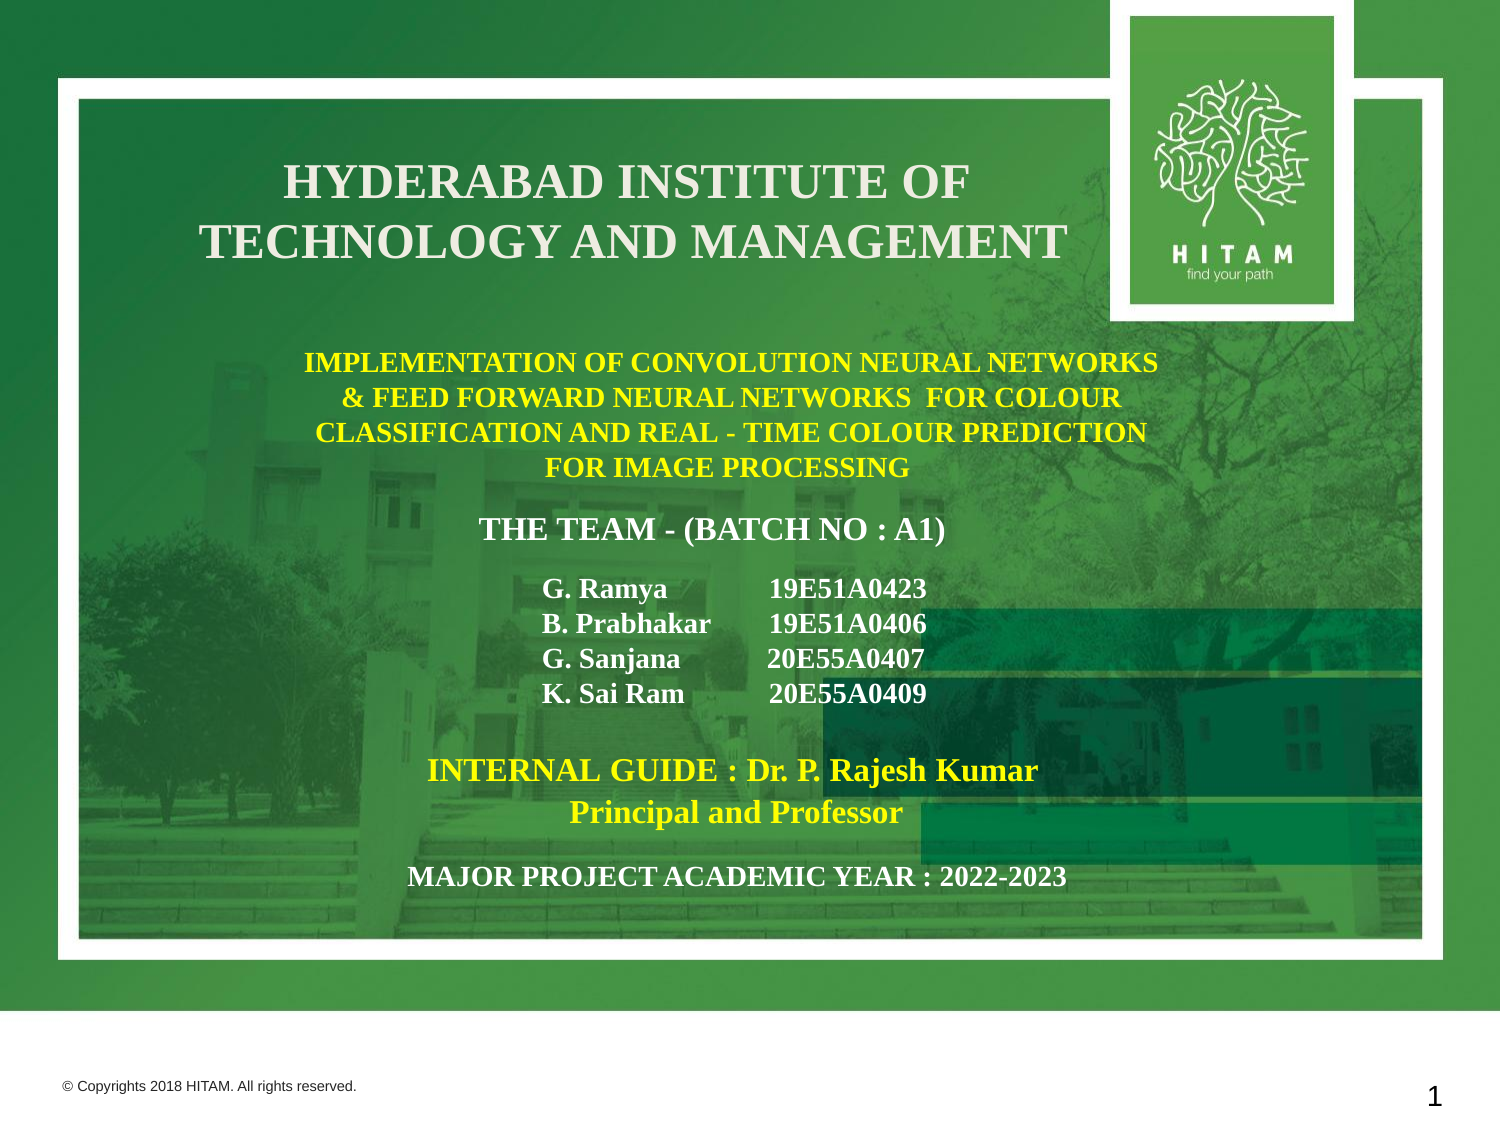

HYDERABAD INSTITUTE OF
 TECHNOLOGY AND MANAGEMENT
IMPLEMENTATION OF CONVOLUTION NEURAL NETWORKS & FEED FORWARD NEURAL NETWORKS  FOR COLOUR CLASSIFICATION AND REAL - TIME COLOUR PREDICTION FOR IMAGE PROCESSING
THE TEAM - (BATCH NO : A1)
G. Ramya
B. Prabhakar
G. Sanjana
K. Sai Ram

19E51A0423
19E51A0406
20E55A0407
20E55A0409
INTERNAL GUIDE : Dr. P. Rajesh Kumar
Principal and Professor

MAJOR PROJECT ACADEMIC YEAR : 2022-2023